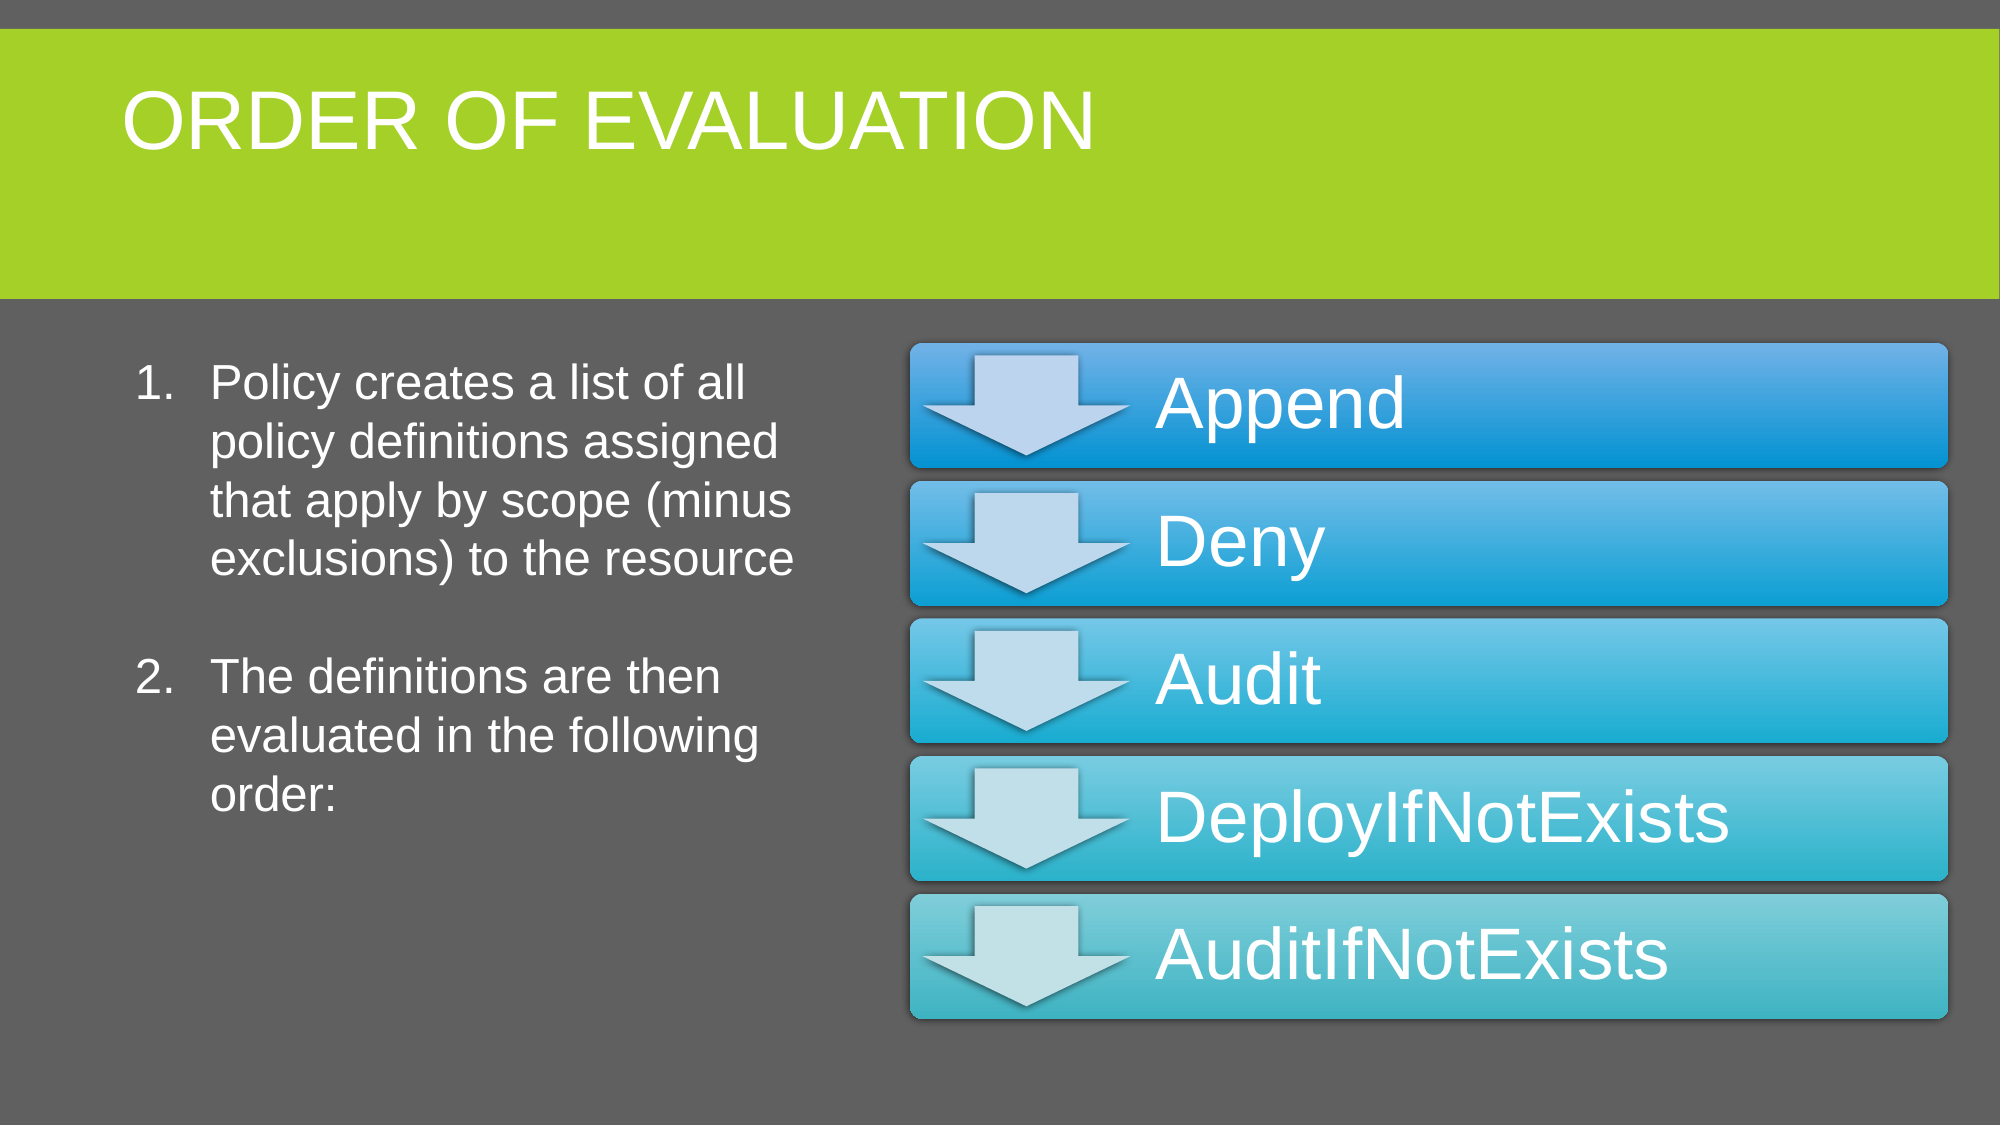

# Order of Evaluation
Policy creates a list of all policy definitions assigned that apply by scope (minus exclusions) to the resource

The definitions are then evaluated in the following order:
Append
Deny
Audit
DeployIfNotExists
AuditIfNotExists